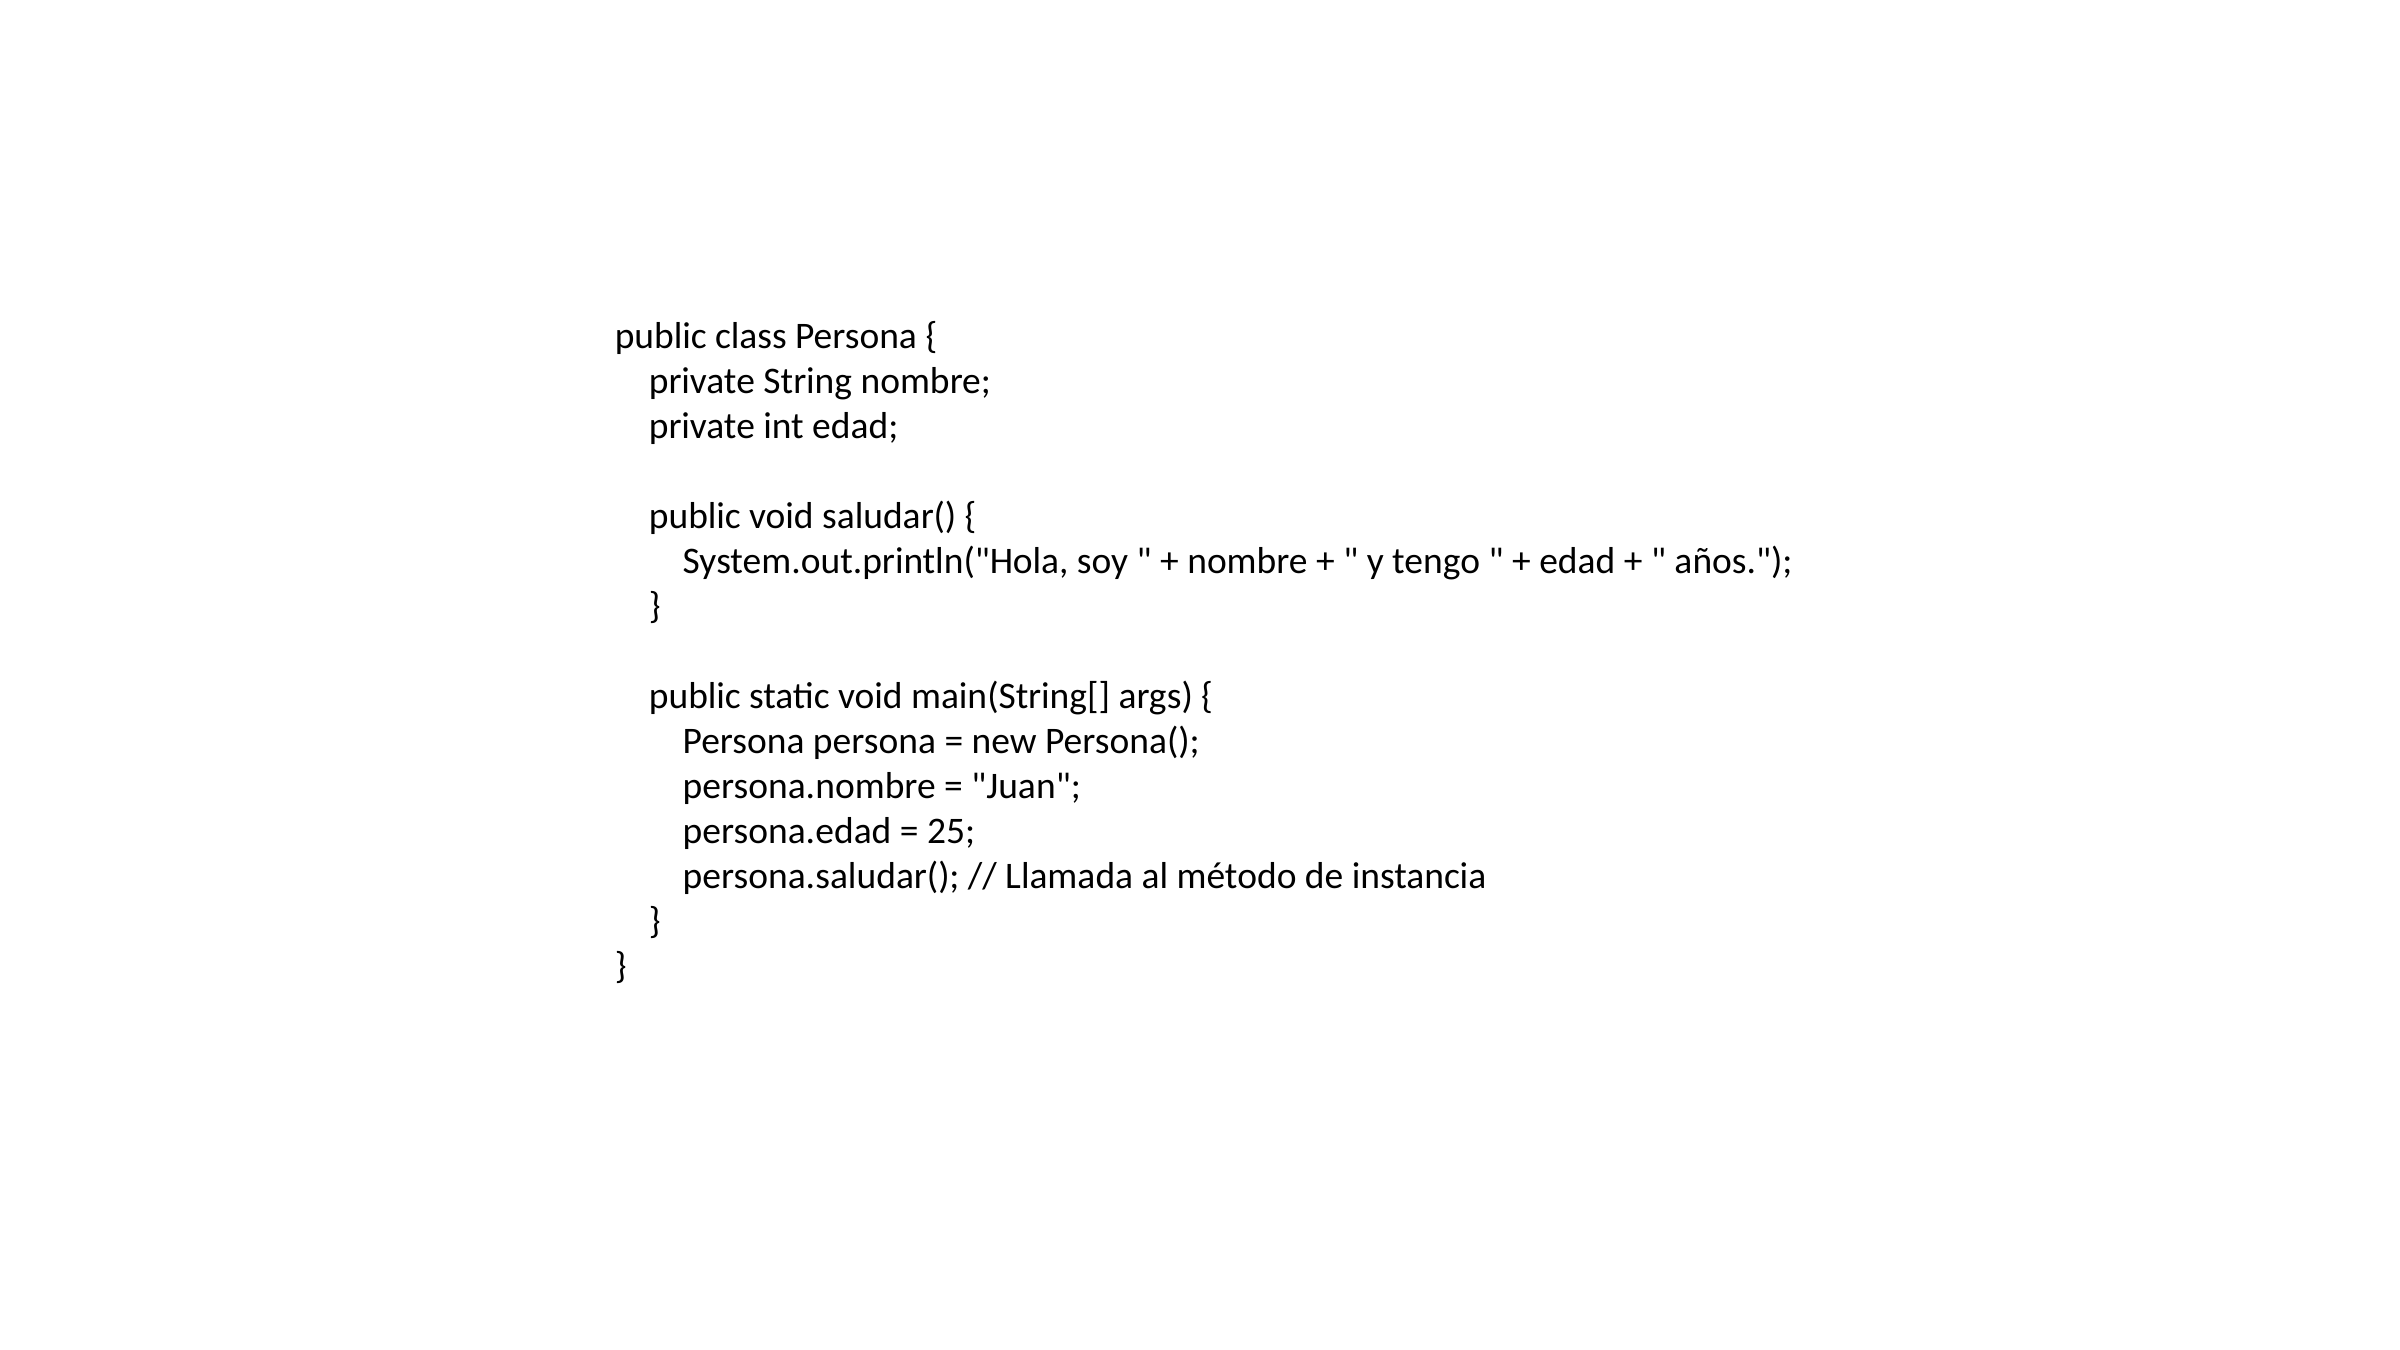

public class Persona {
    private String nombre;
    private int edad;

    public void saludar() {
        System.out.println("Hola, soy " + nombre + " y tengo " + edad + " años.");
    }

    public static void main(String[] args) {
        Persona persona = new Persona();
        persona.nombre = "Juan";
        persona.edad = 25;
        persona.saludar(); // Llamada al método de instancia
    }
}